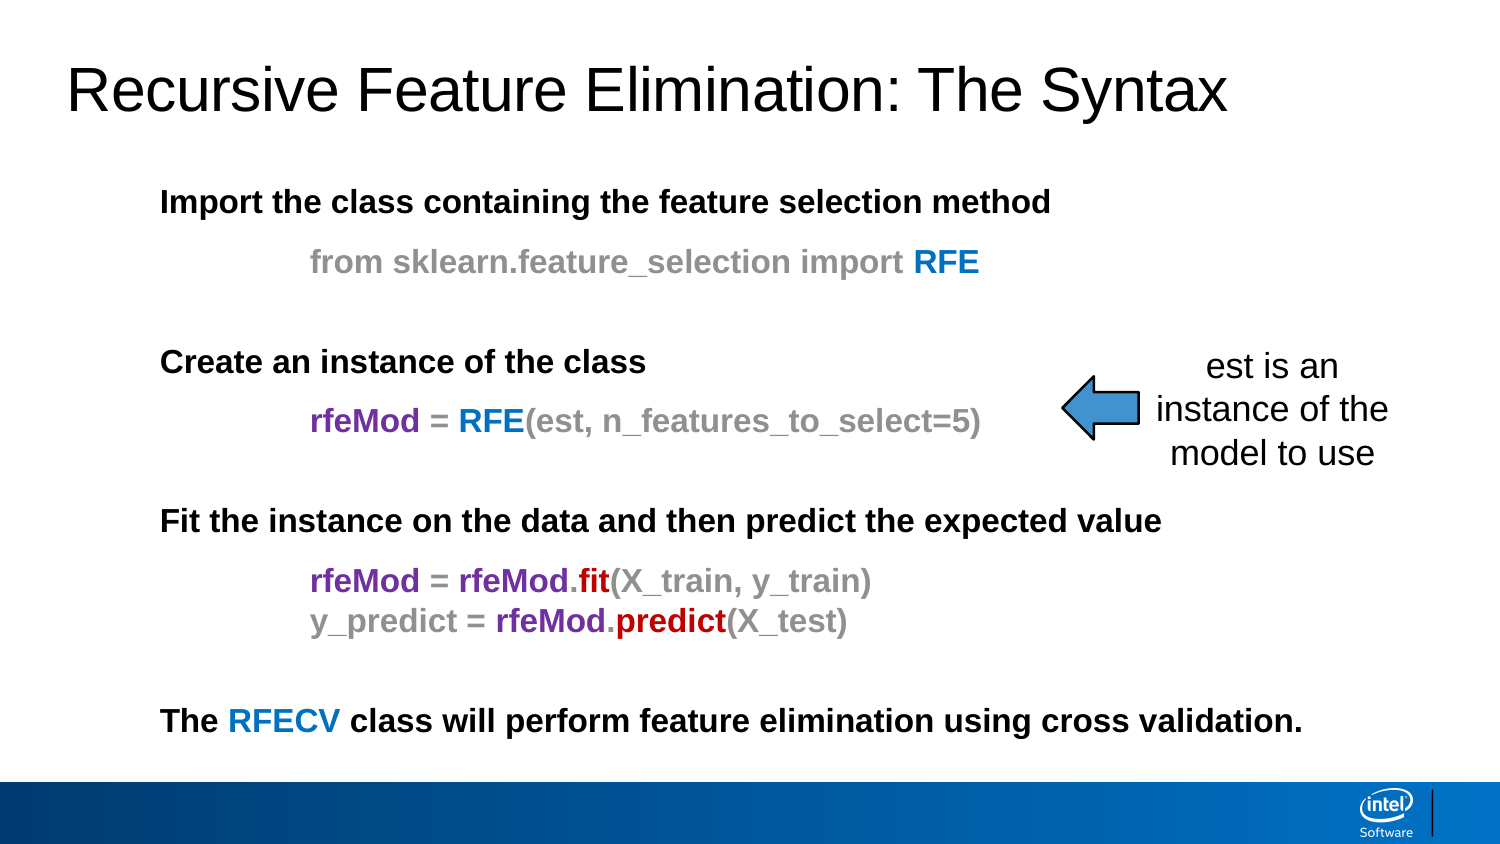

Recursive Feature Elimination: The Syntax
Import the class containing the feature selection method
	from sklearn.feature_selection import RFE

Create an instance of the class
	rfeMod = RFE(est, n_features_to_select=5)

Fit the instance on the data and then predict the expected value
	rfeMod = rfeMod.fit(X_train, y_train)
	y_predict = rfeMod.predict(X_test)

The RFECV class will perform feature elimination using cross validation.
est is an instance of the model to use